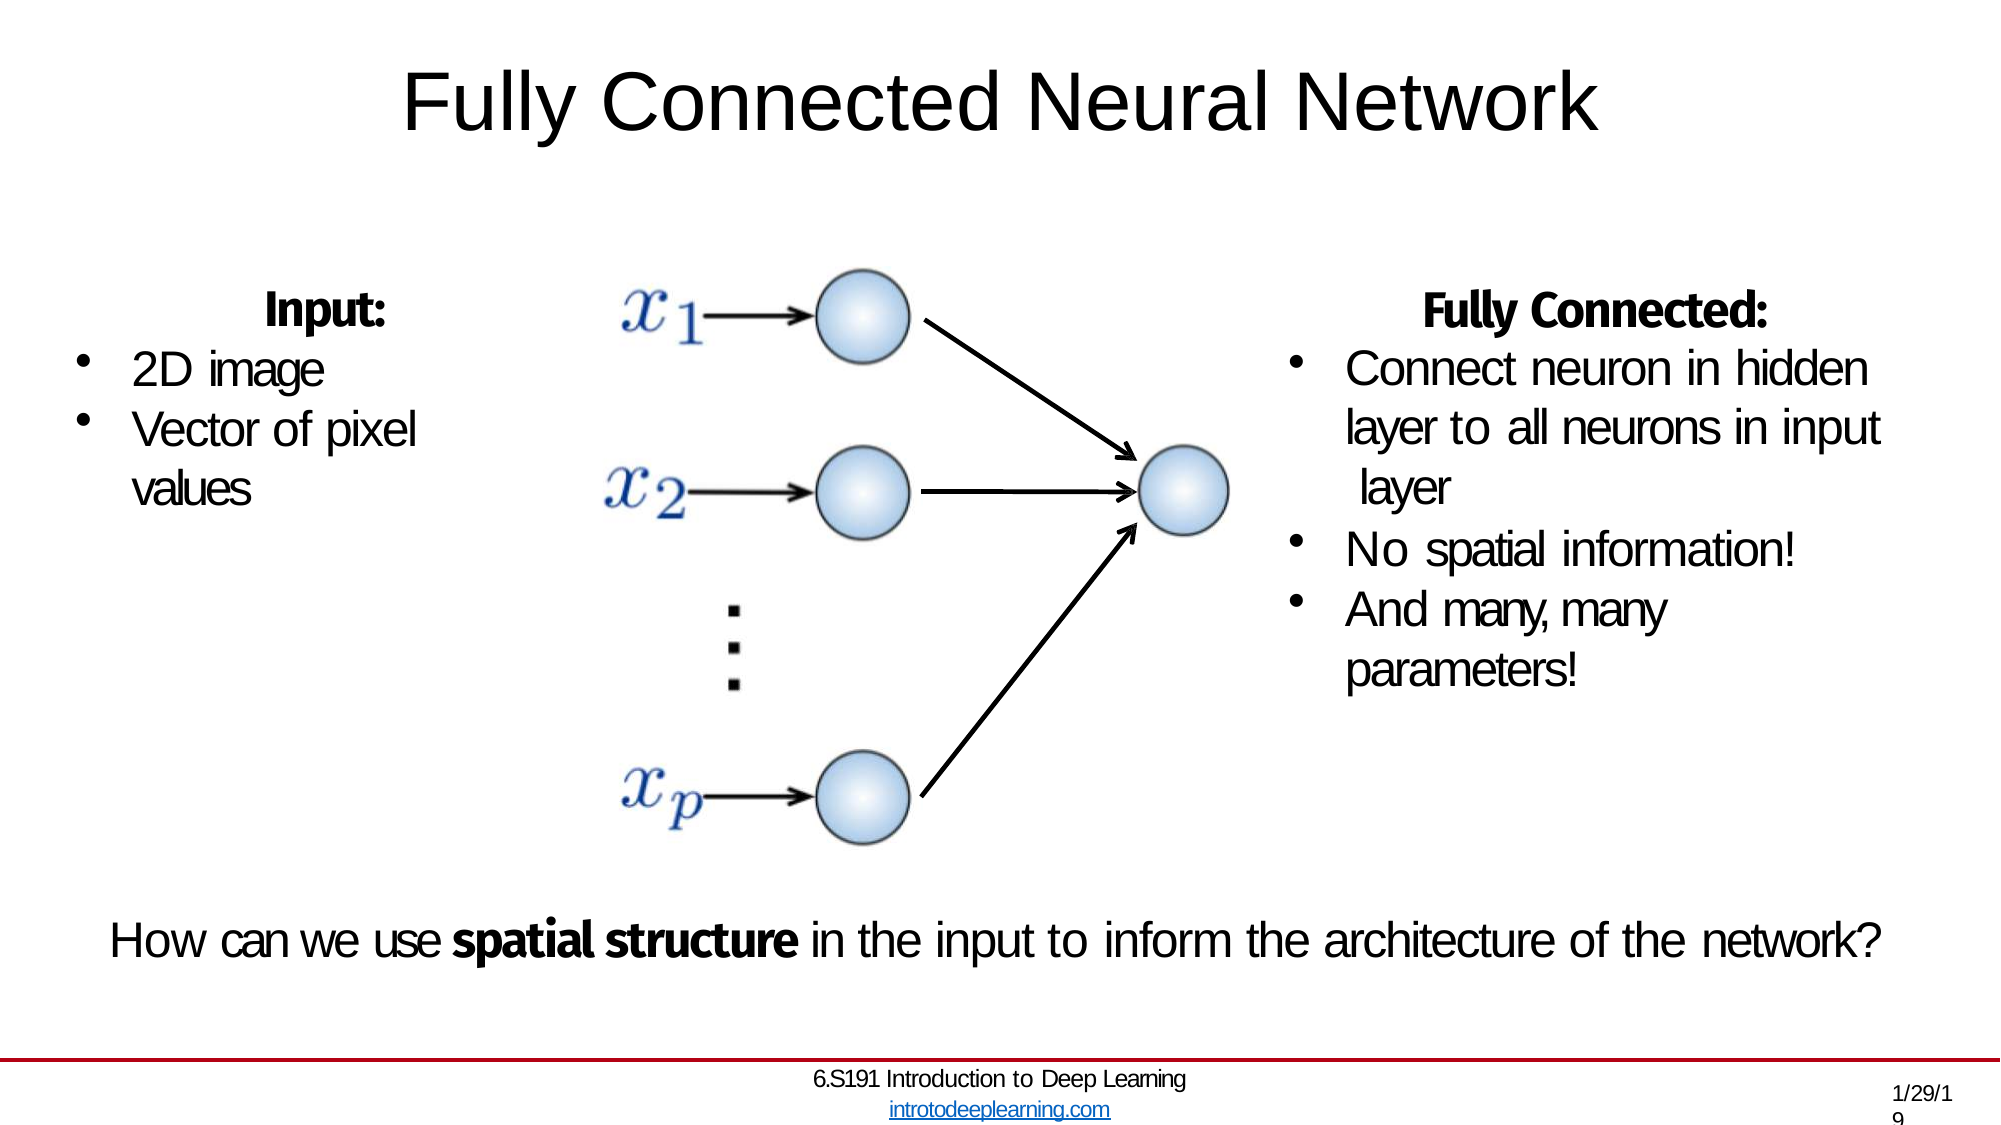

# Fully Connected Neural Network

Input:
2D image
Vector of pixel values
Fully Connected:
Connect neuron in hidden  layer to all neurons in input  layer
No spatial information!
And many, many parameters!

How can we use spatial structure in the input to inform the architecture of the network?
6.S191 Introduction to Deep Learning
introtodeeplearning.com
1/29/19